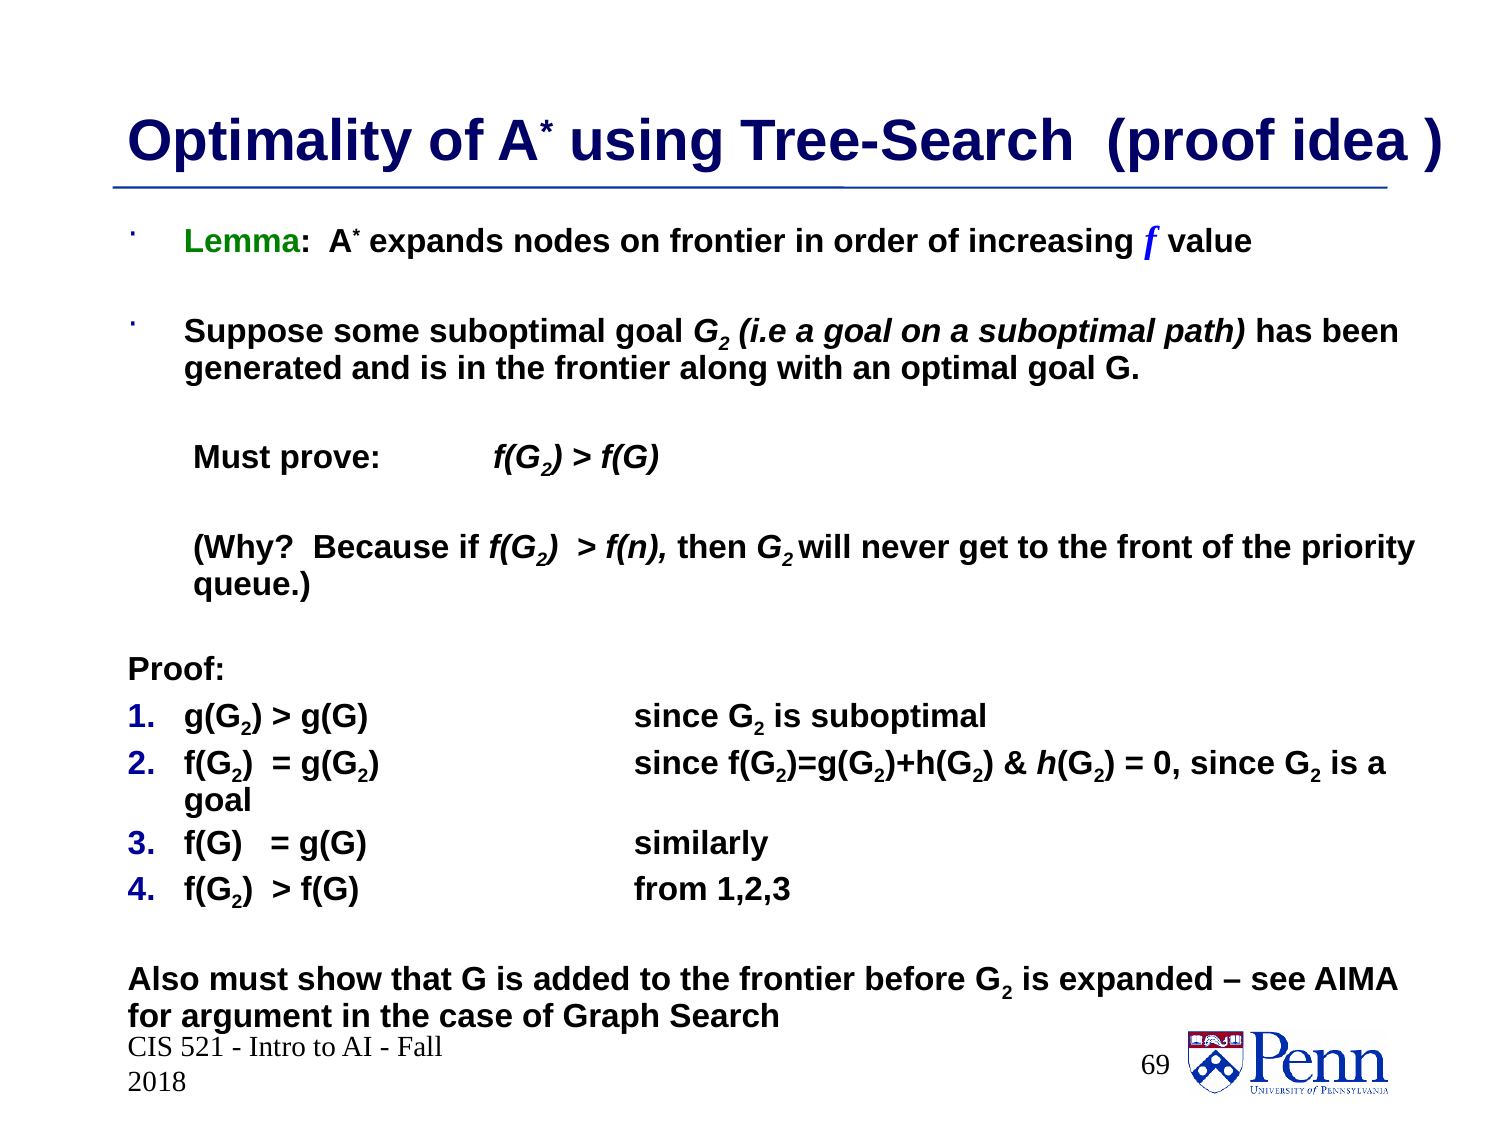

# Optimality of A* using Tree-Search  (proof idea )
Lemma:  A* expands nodes on frontier in order of increasing f value

Suppose some suboptimal goal G2 (i.e a goal on a suboptimal path) has been generated and is in the frontier along with an optimal goal G.

Must prove: 	f(G2) > f(G)

(Why?  Because if f(G2)  > f(n), then G2 will never get to the front of the priority queue.)

Proof:
g(G2) > g(G) 		since G2 is suboptimal
f(G2)  = g(G2)		since f(G2)=g(G2)+h(G2) & h(G2) = 0, since G2 is a goal
f(G)   = g(G)		similarly
f(G2)  > f(G)		from 1,2,3

Also must show that G is added to the frontier before G2 is expanded – see AIMA for argument in the case of Graph Search
CIS 521 - Intro to AI - Fall 2018
       69